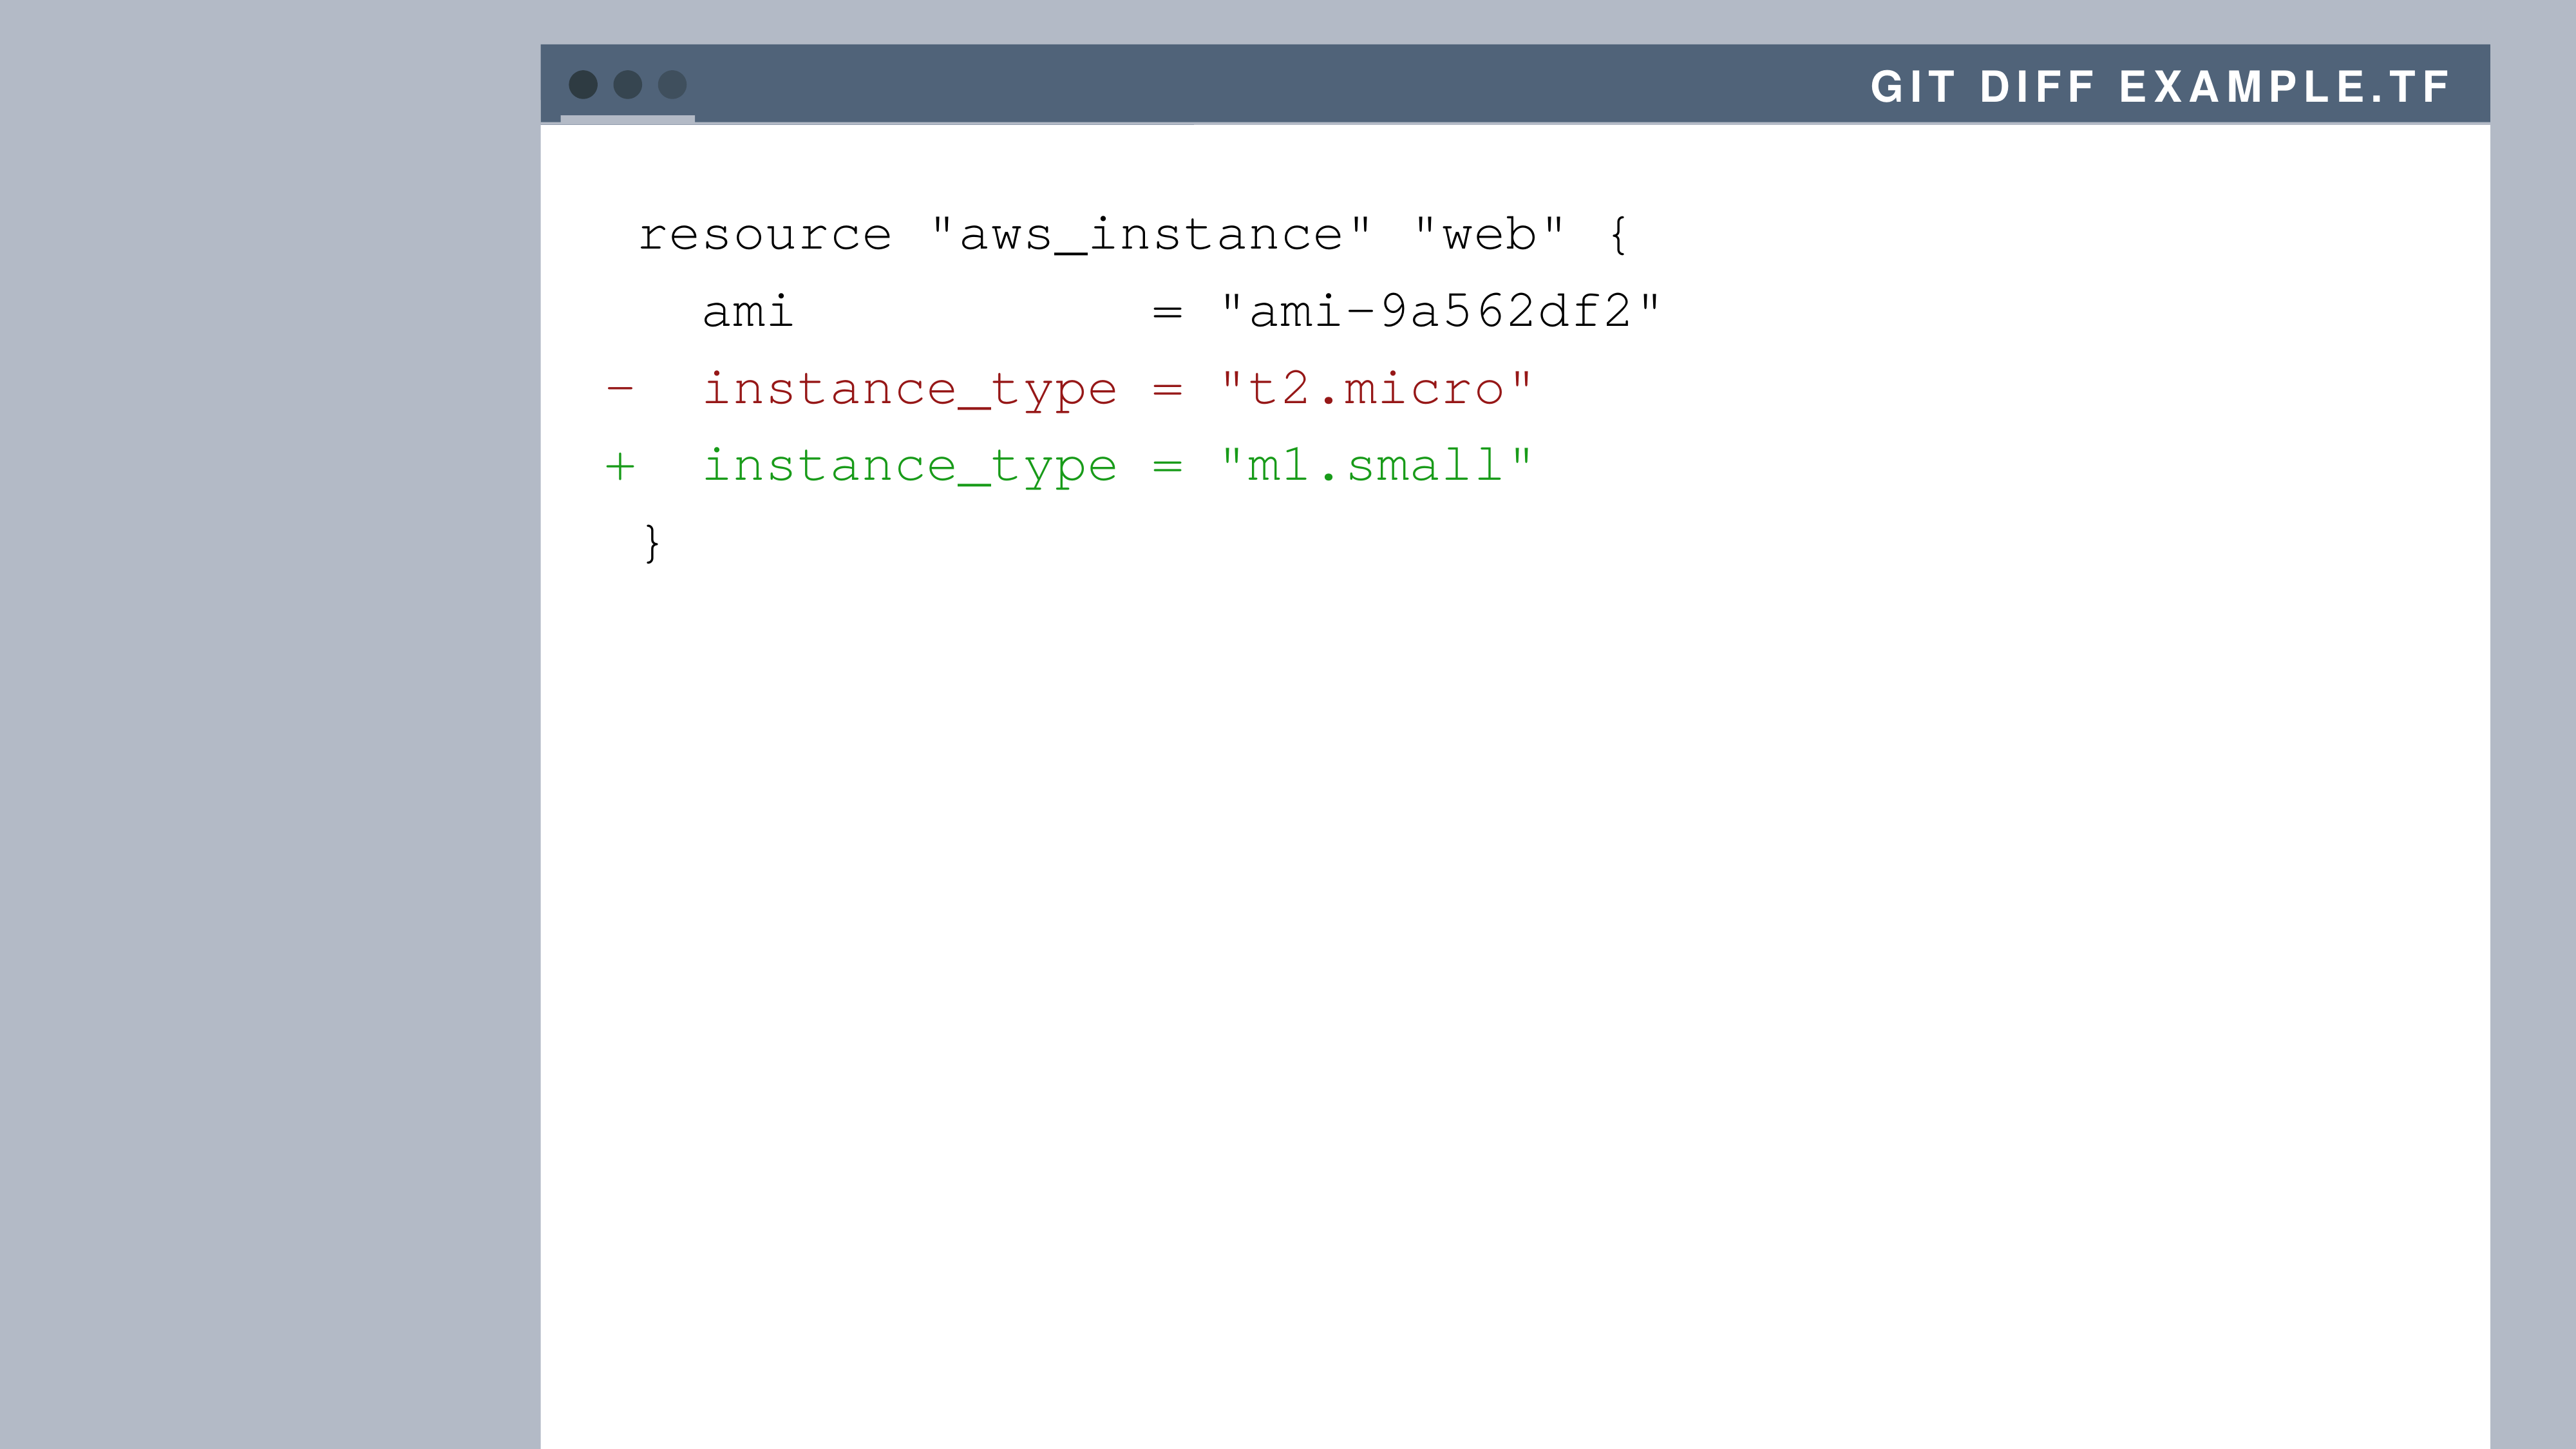

git diff example.tf
 resource "aws_instance" "web" {
   ami           = "ami-9a562df2"
-  instance_type = "t2.micro"
+  instance_type = "m1.small"
 }
206